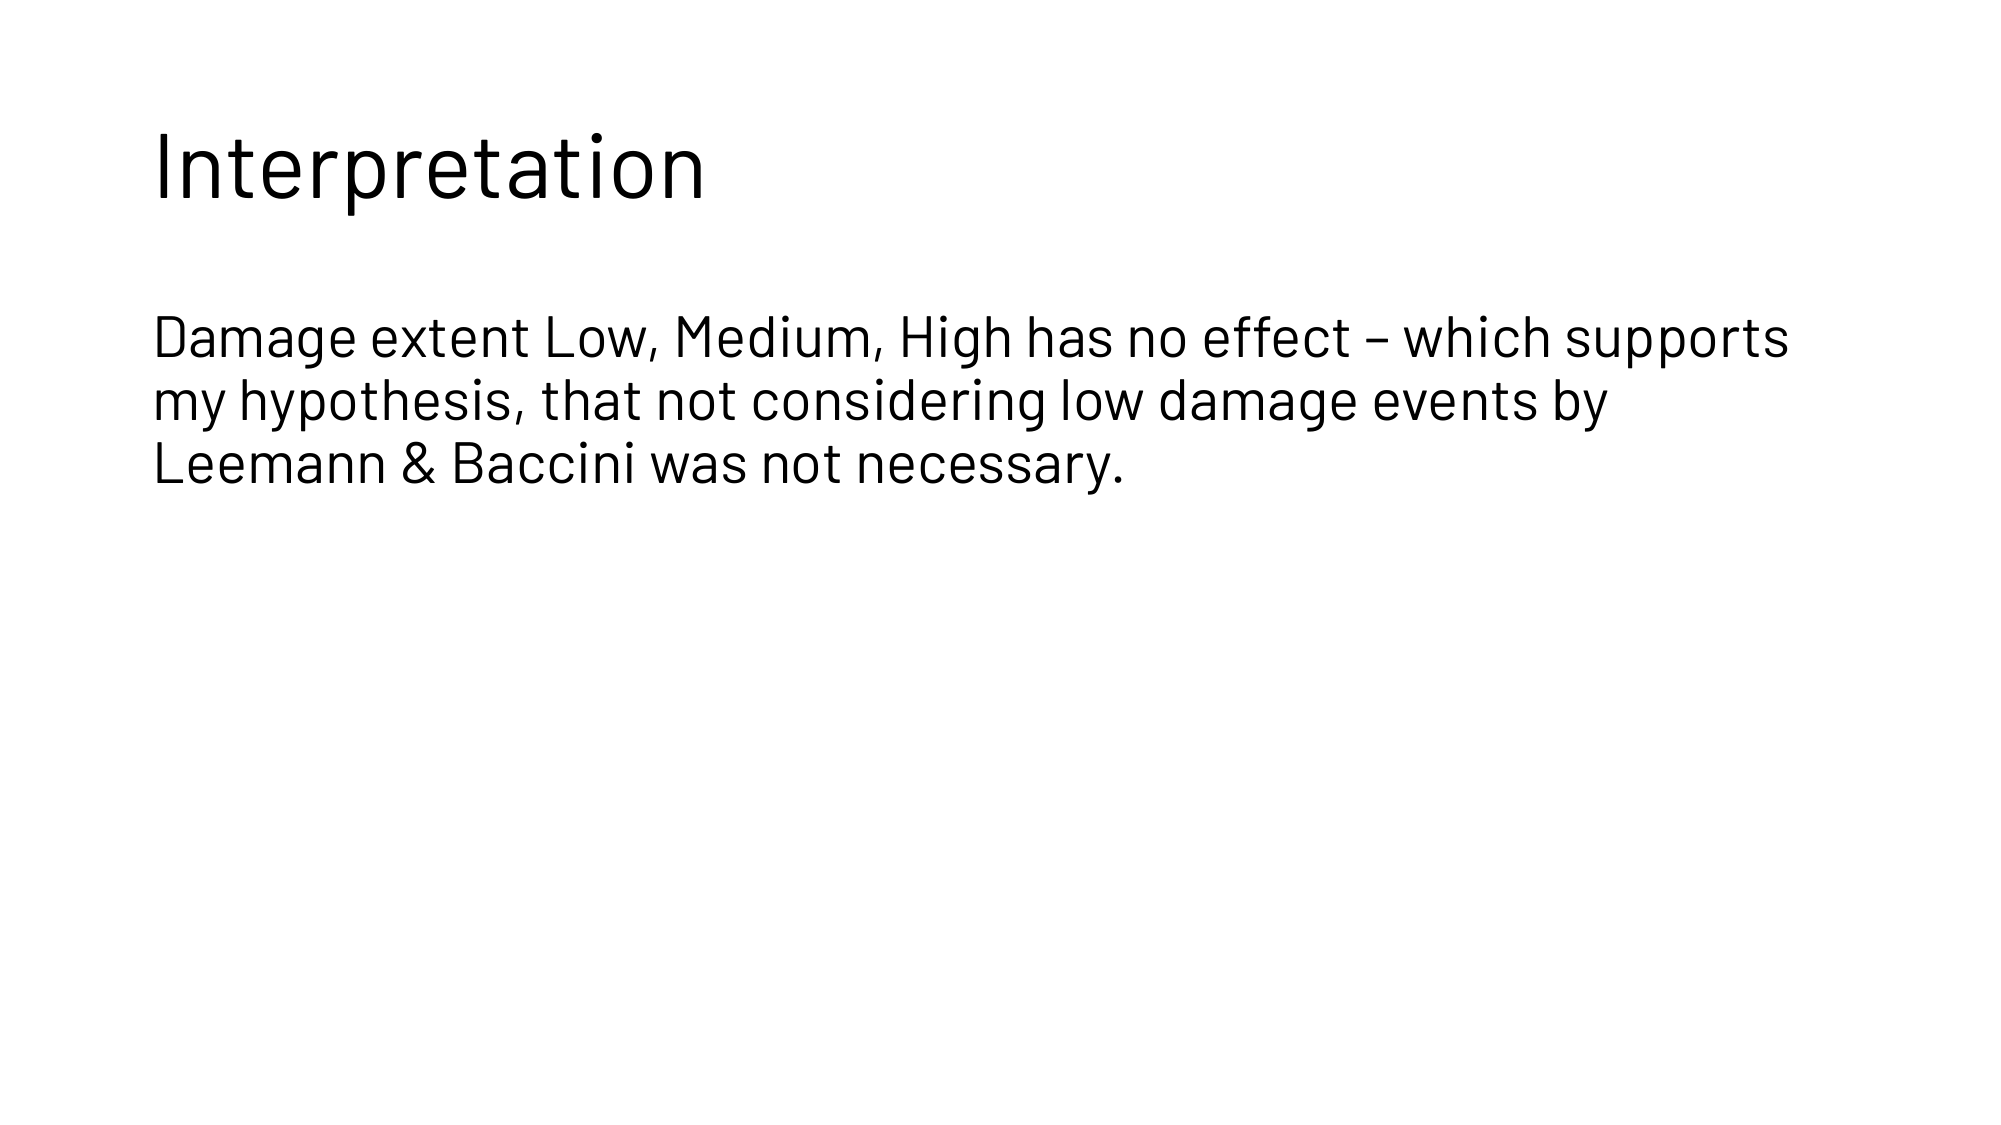

# Interpretation
Damage extent Low, Medium, High has no effect – which supports my hypothesis, that not considering low damage events by Leemann & Baccini was not necessary.